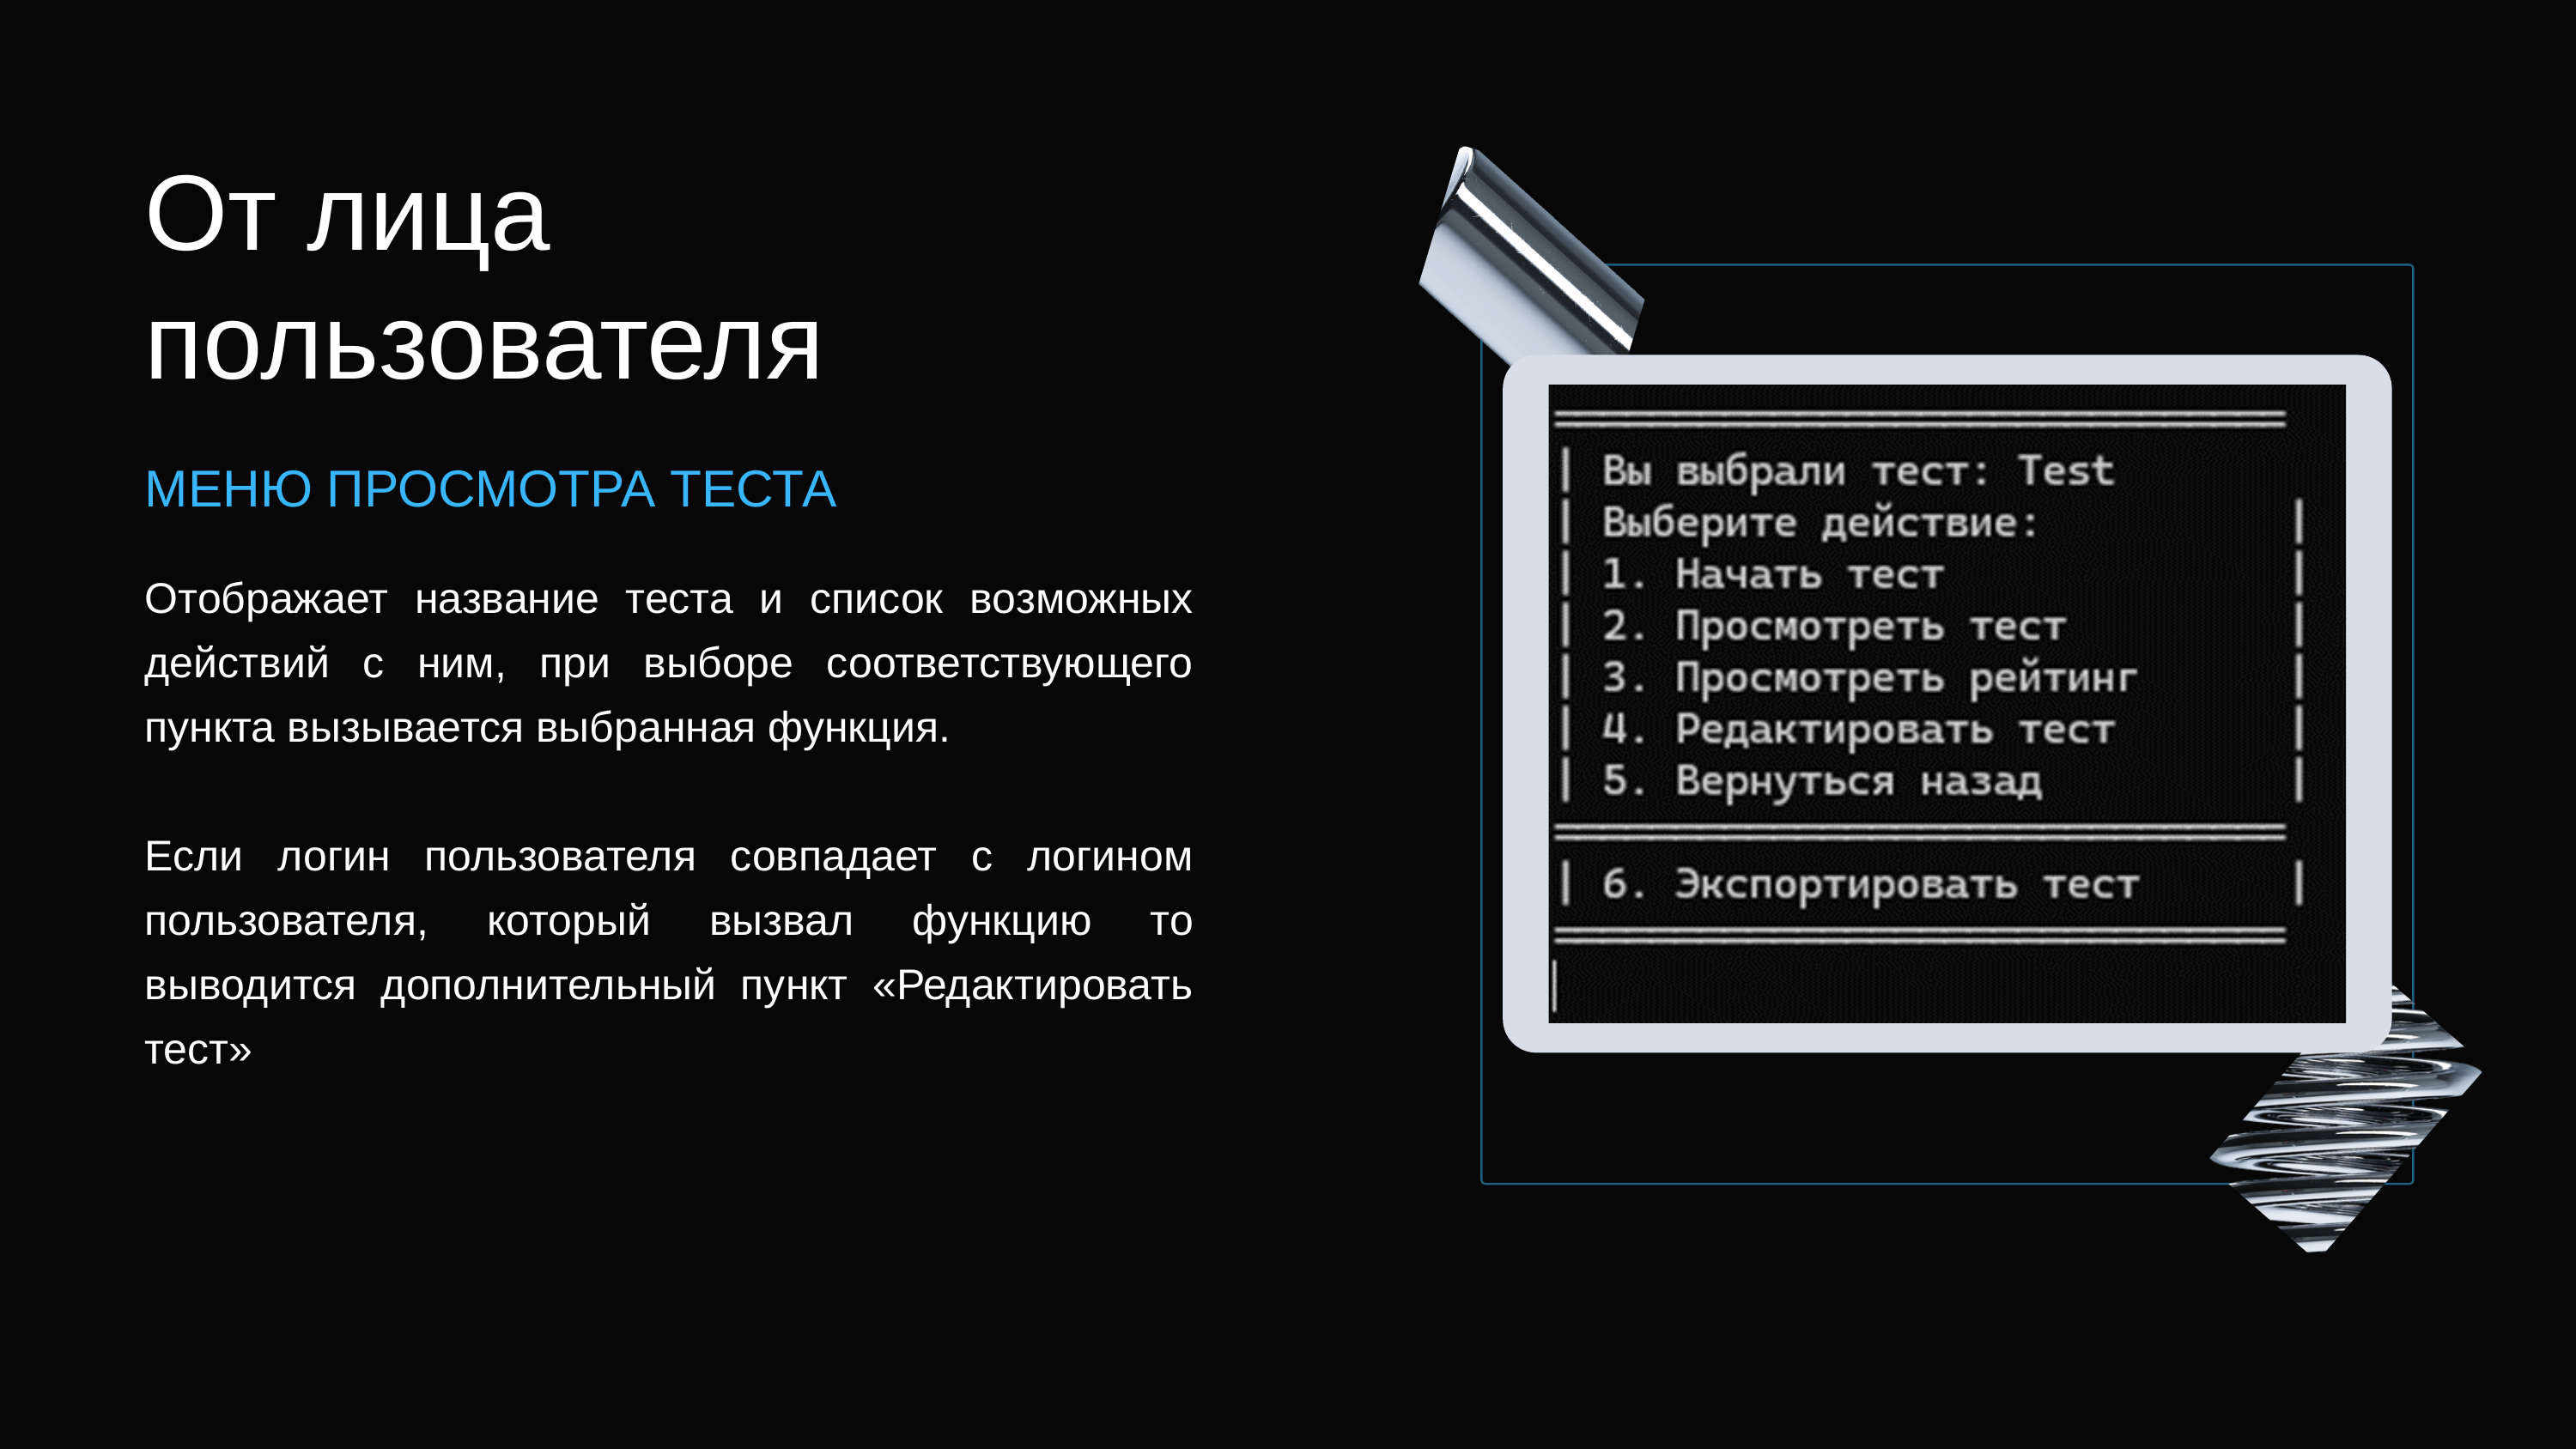

От лица пользователя
МЕНЮ ПРОСМОТРА ТЕСТА
Отображает название теста и список возможных действий с ним, при выборе соответствующего пункта вызывается выбранная функция.

Если логин пользователя совпадает с логином пользователя, который вызвал функцию то выводится дополнительный пункт «Редактировать тест»